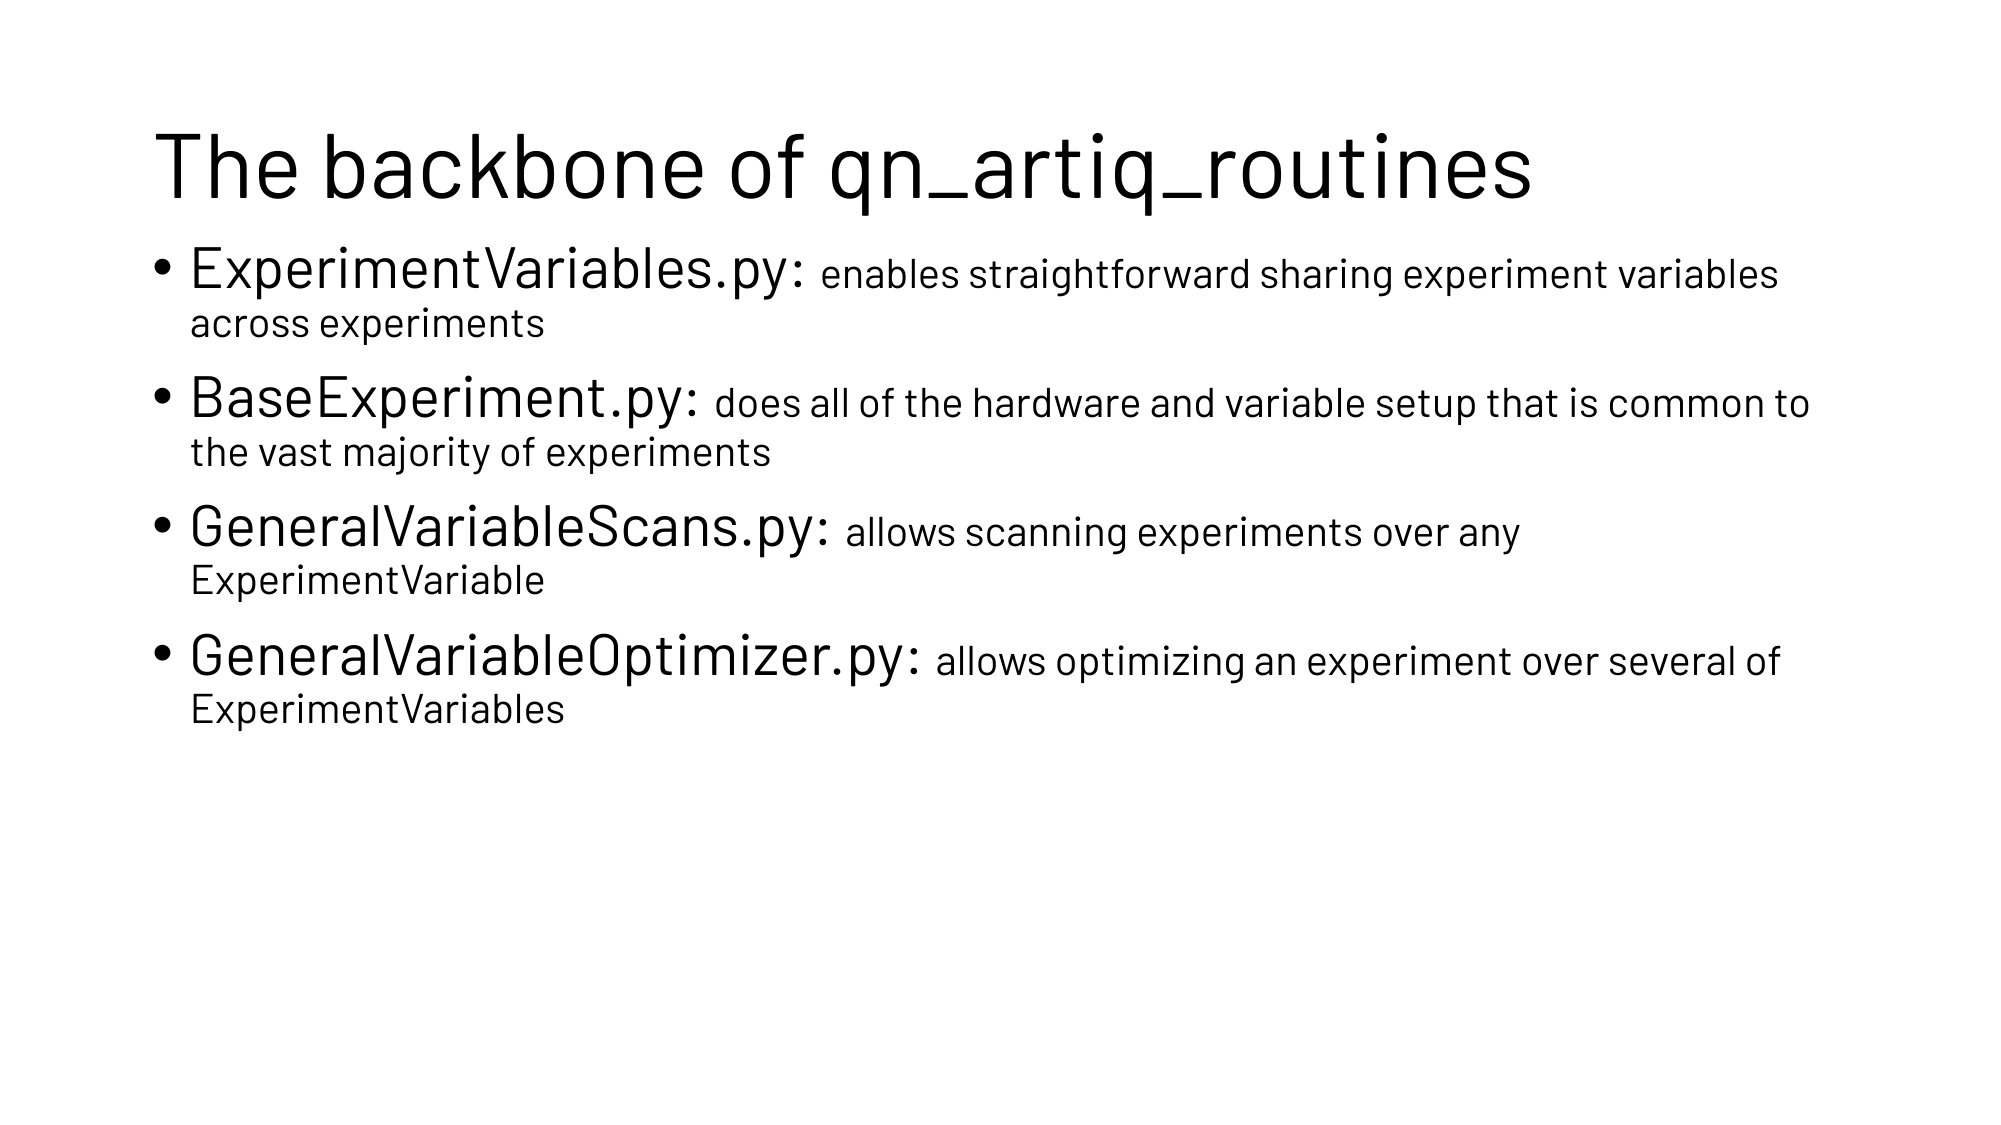

# The backbone of qn_artiq_routines
ExperimentVariables.py: enables straightforward sharing experiment variables across experiments
BaseExperiment.py: does all of the hardware and variable setup that is common to the vast majority of experiments
GeneralVariableScans.py: allows scanning experiments over any ExperimentVariable
GeneralVariableOptimizer.py: allows optimizing an experiment over several of ExperimentVariables